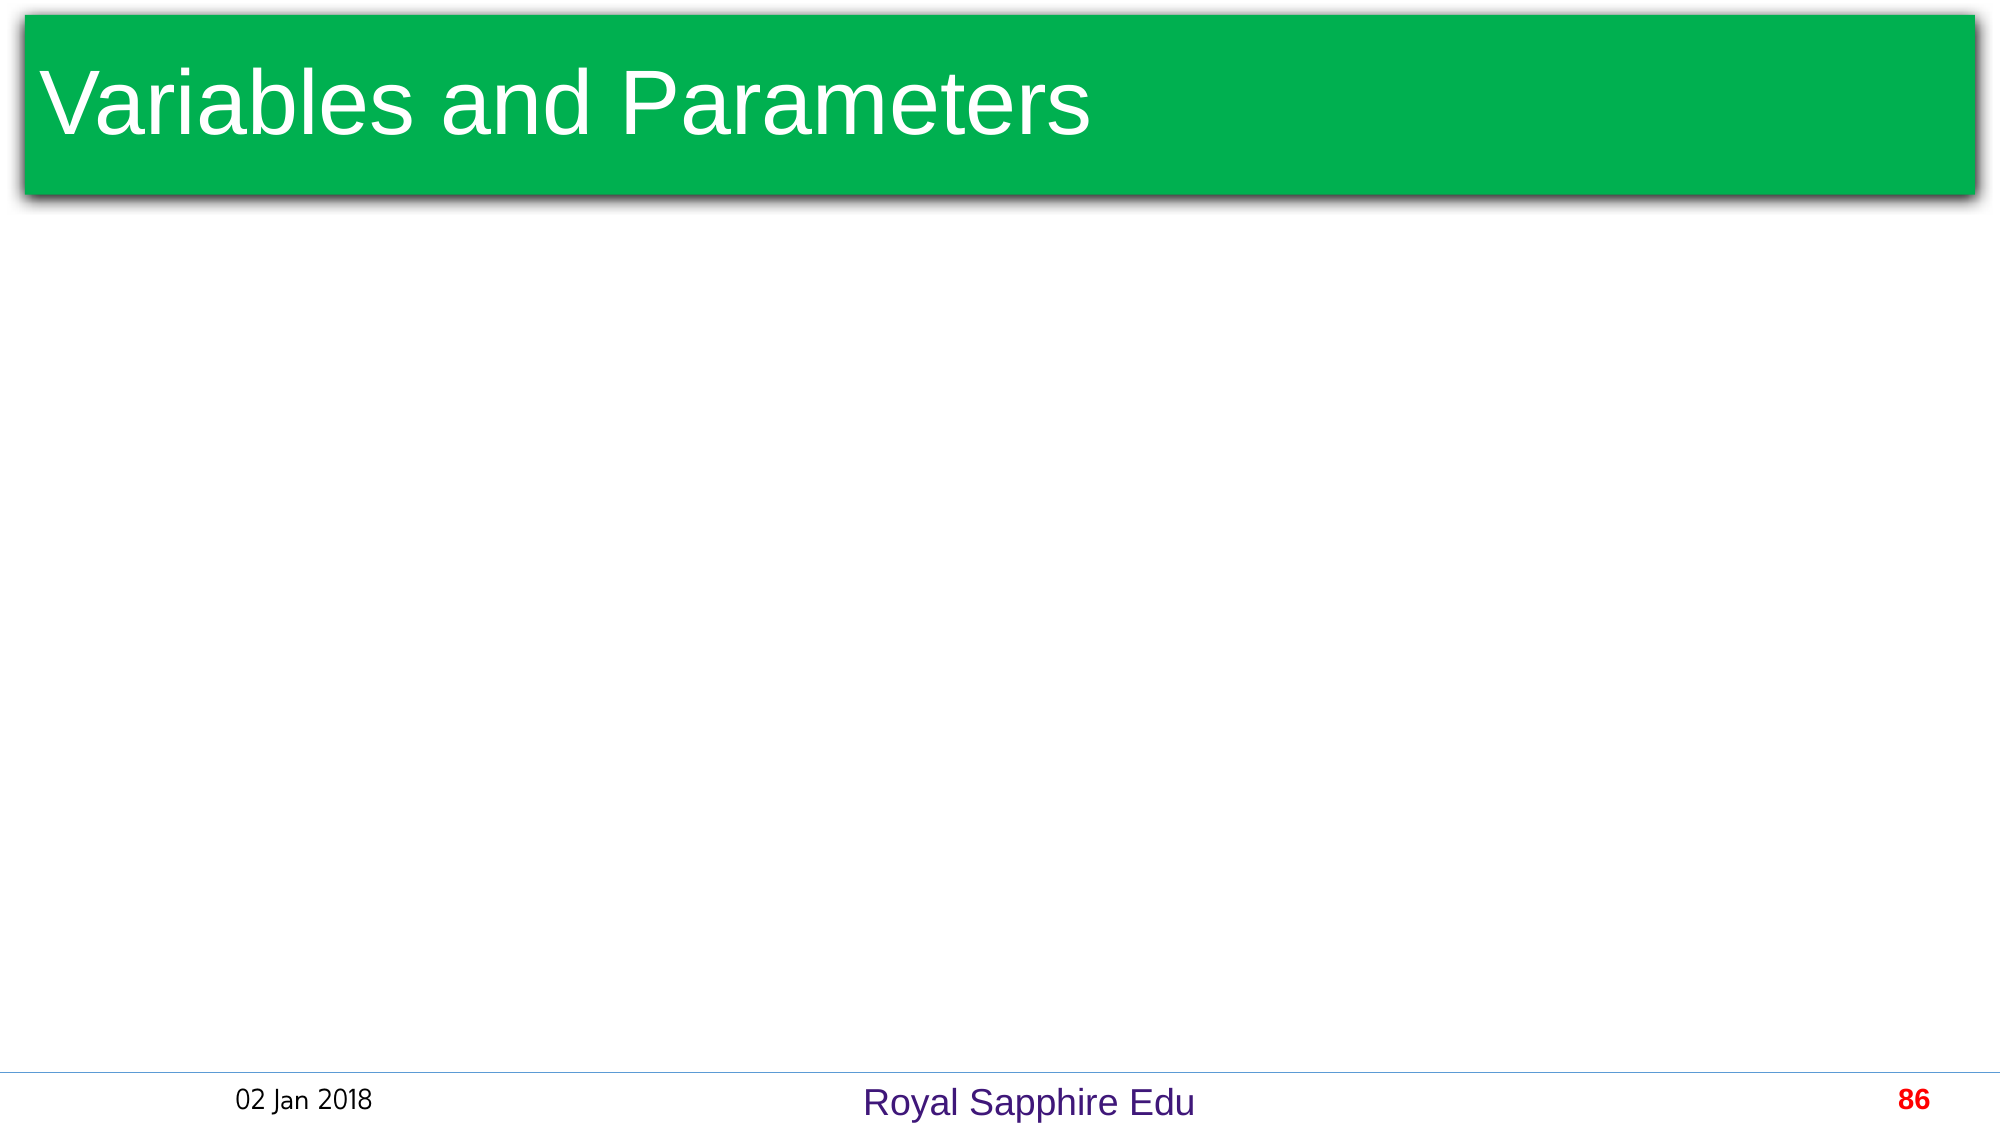

# Variables and Parameters

02 Jan 2018
86